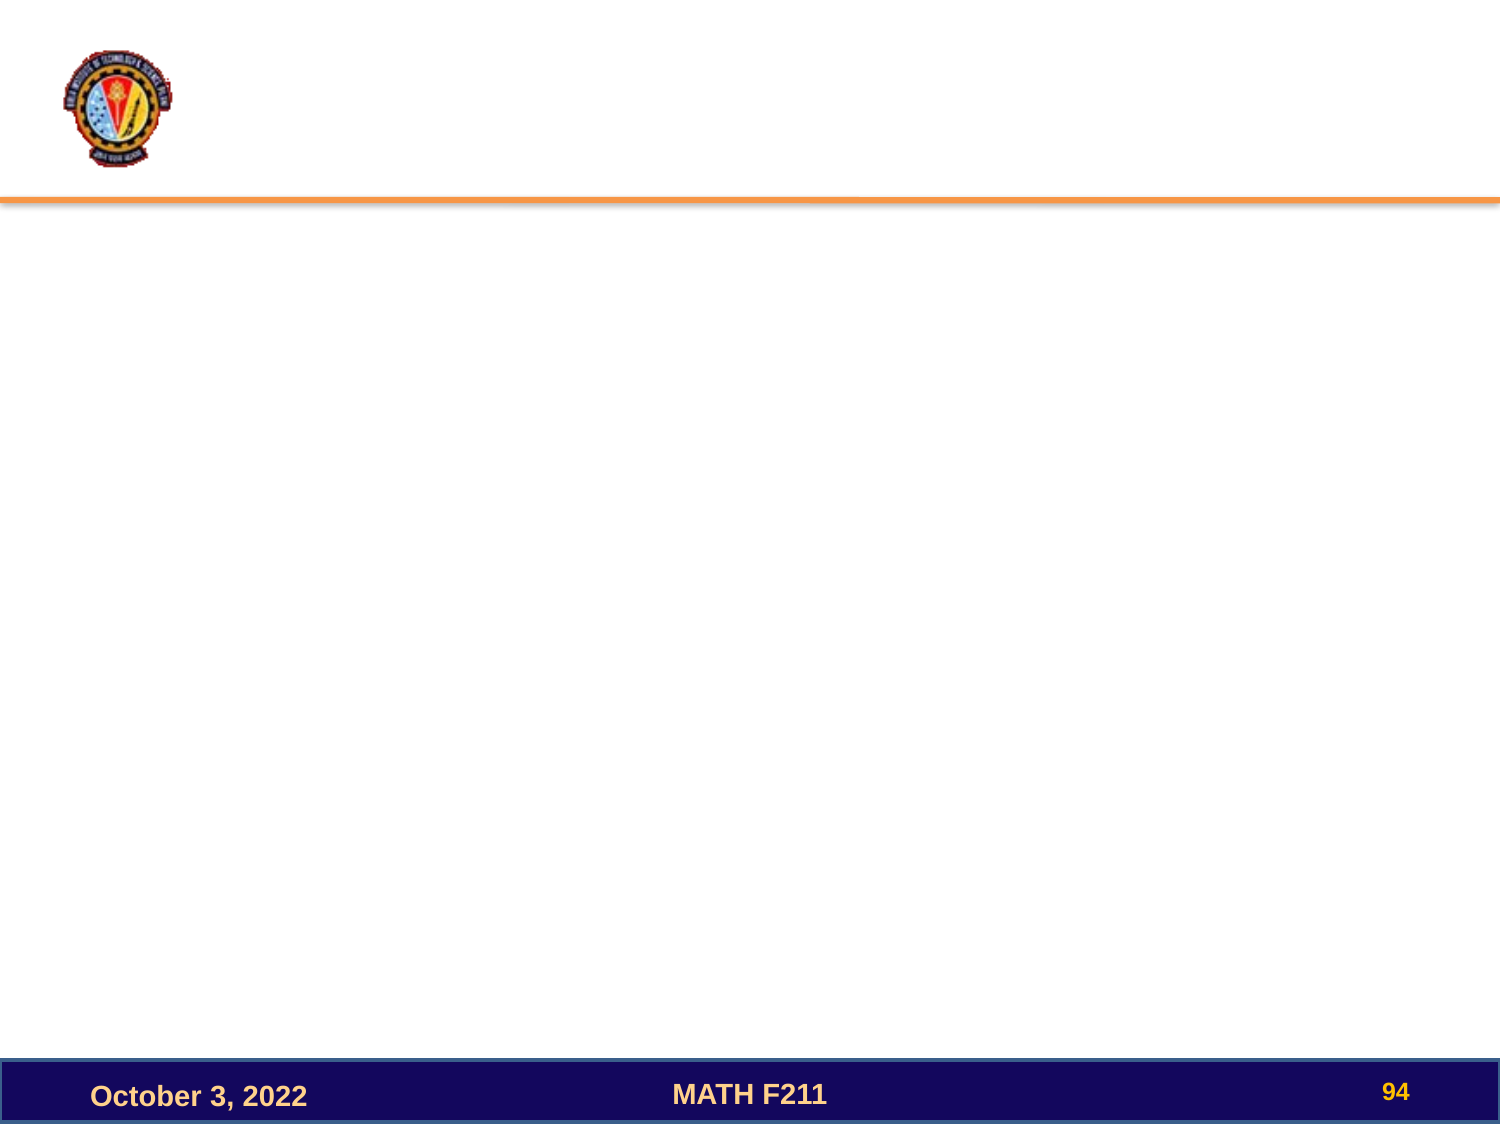

#

94
MATH F211
October 3, 2022